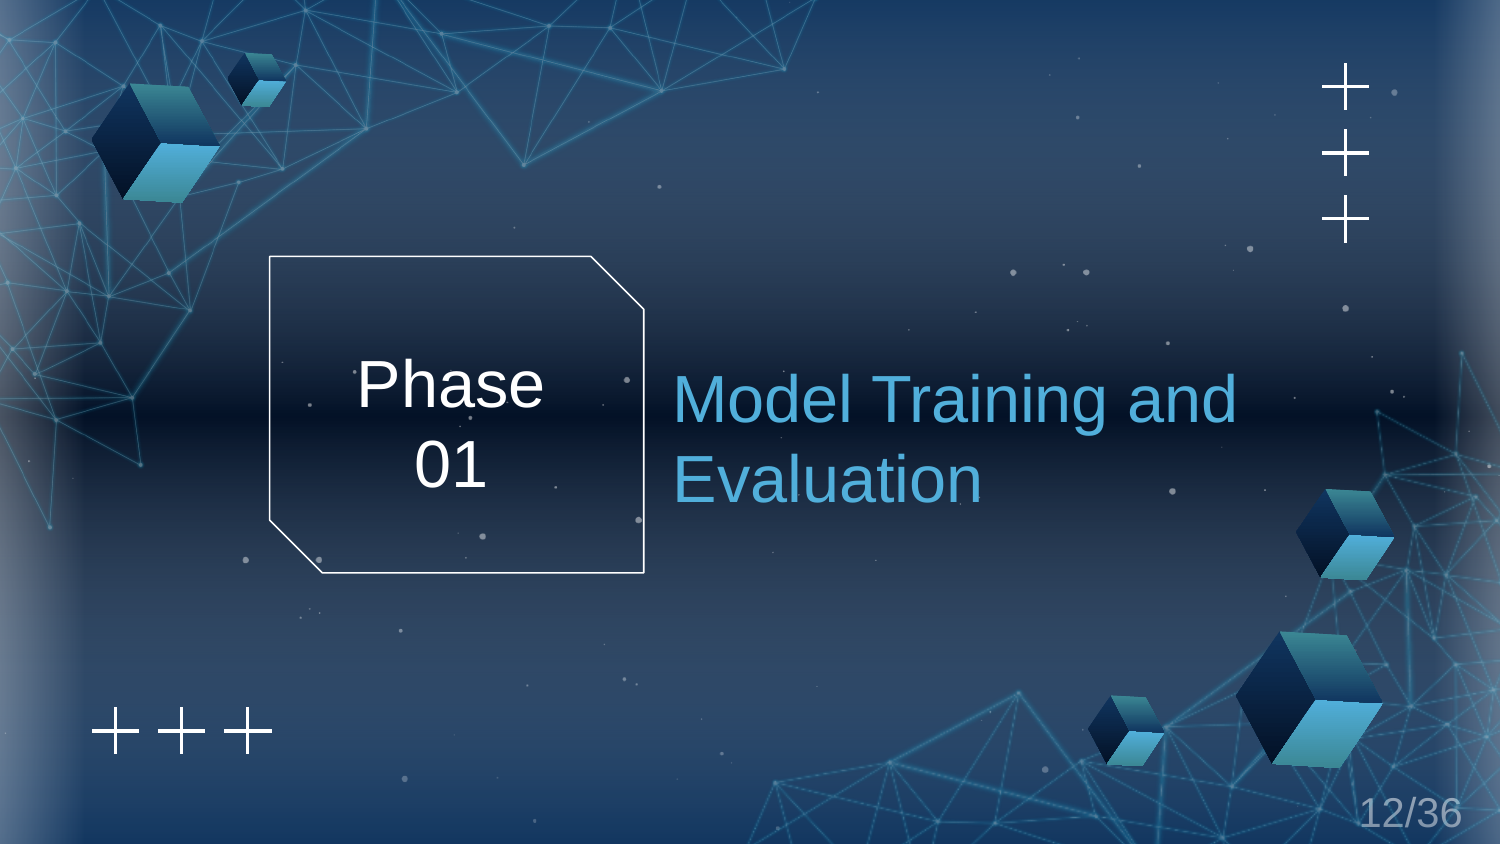

Phase 01
# Model Training and Evaluation